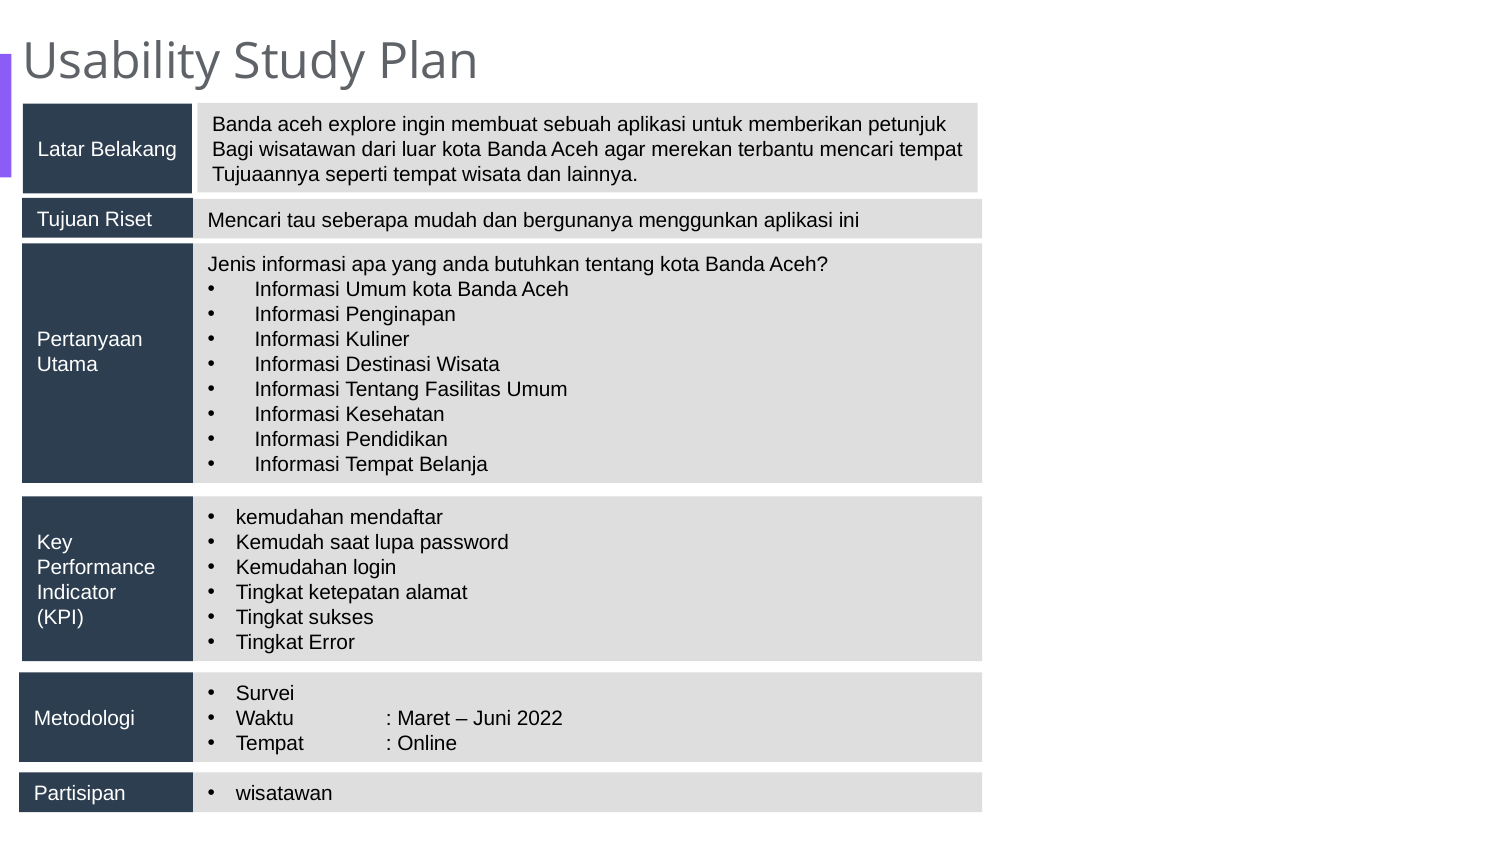

Usability Study Plan
Banda aceh explore ingin membuat sebuah aplikasi untuk memberikan petunjuk
Bagi wisatawan dari luar kota Banda Aceh agar merekan terbantu mencari tempat
Tujuaannya seperti tempat wisata dan lainnya.

Latar Belakang

Tujuan Riset
Mencari tau seberapa mudah dan bergunanya menggunkan aplikasi ini

Pertanyaan
Utama

Jenis informasi apa yang anda butuhkan tentang kota Banda Aceh?
Informasi Umum kota Banda Aceh
Informasi Penginapan
Informasi Kuliner
Informasi Destinasi Wisata
Informasi Tentang Fasilitas Umum
Informasi Kesehatan
Informasi Pendidikan
Informasi Tempat Belanja
kemudahan mendaftar
Kemudah saat lupa password
Kemudahan login
Tingkat ketepatan alamat
Tingkat sukses
Tingkat Error

Key
Performance
Indicator
(KPI)

Metodologi
Survei
Waktu 	: Maret – Juni 2022
Tempat	: Online
Partisipan
wisatawan